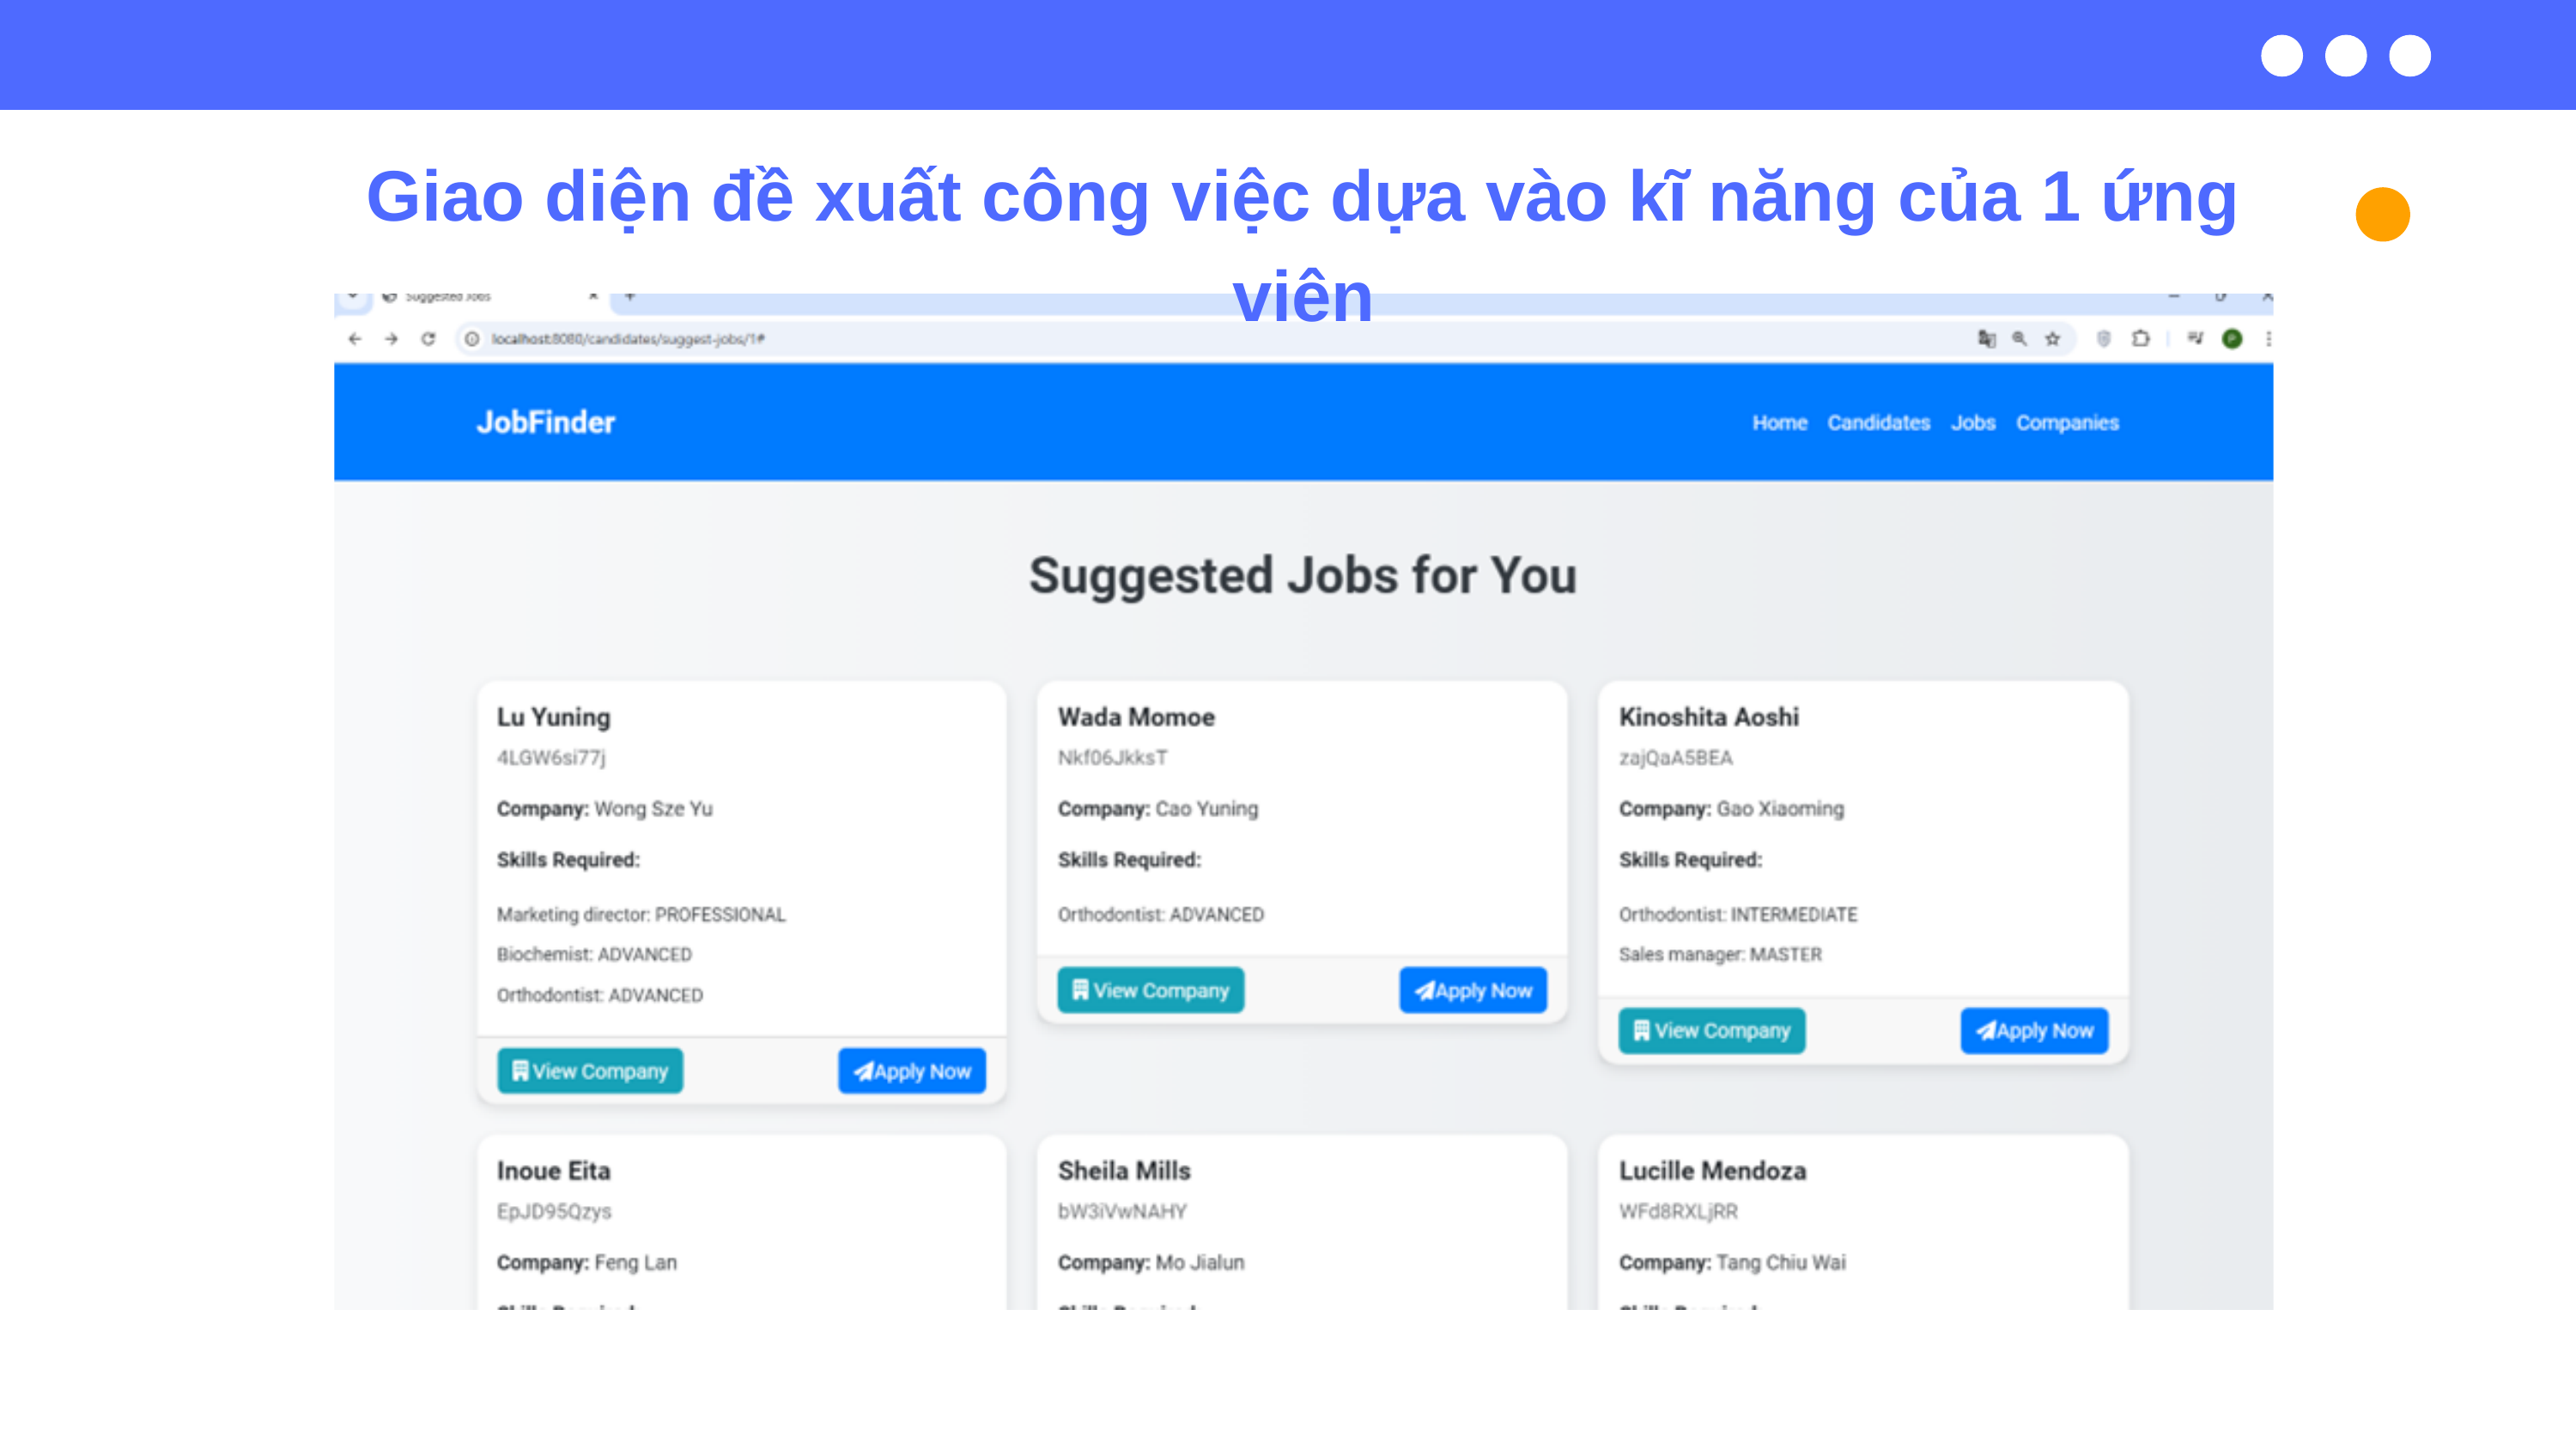

Giao diện đề xuất công việc dựa vào kĩ năng của 1 ứng viên